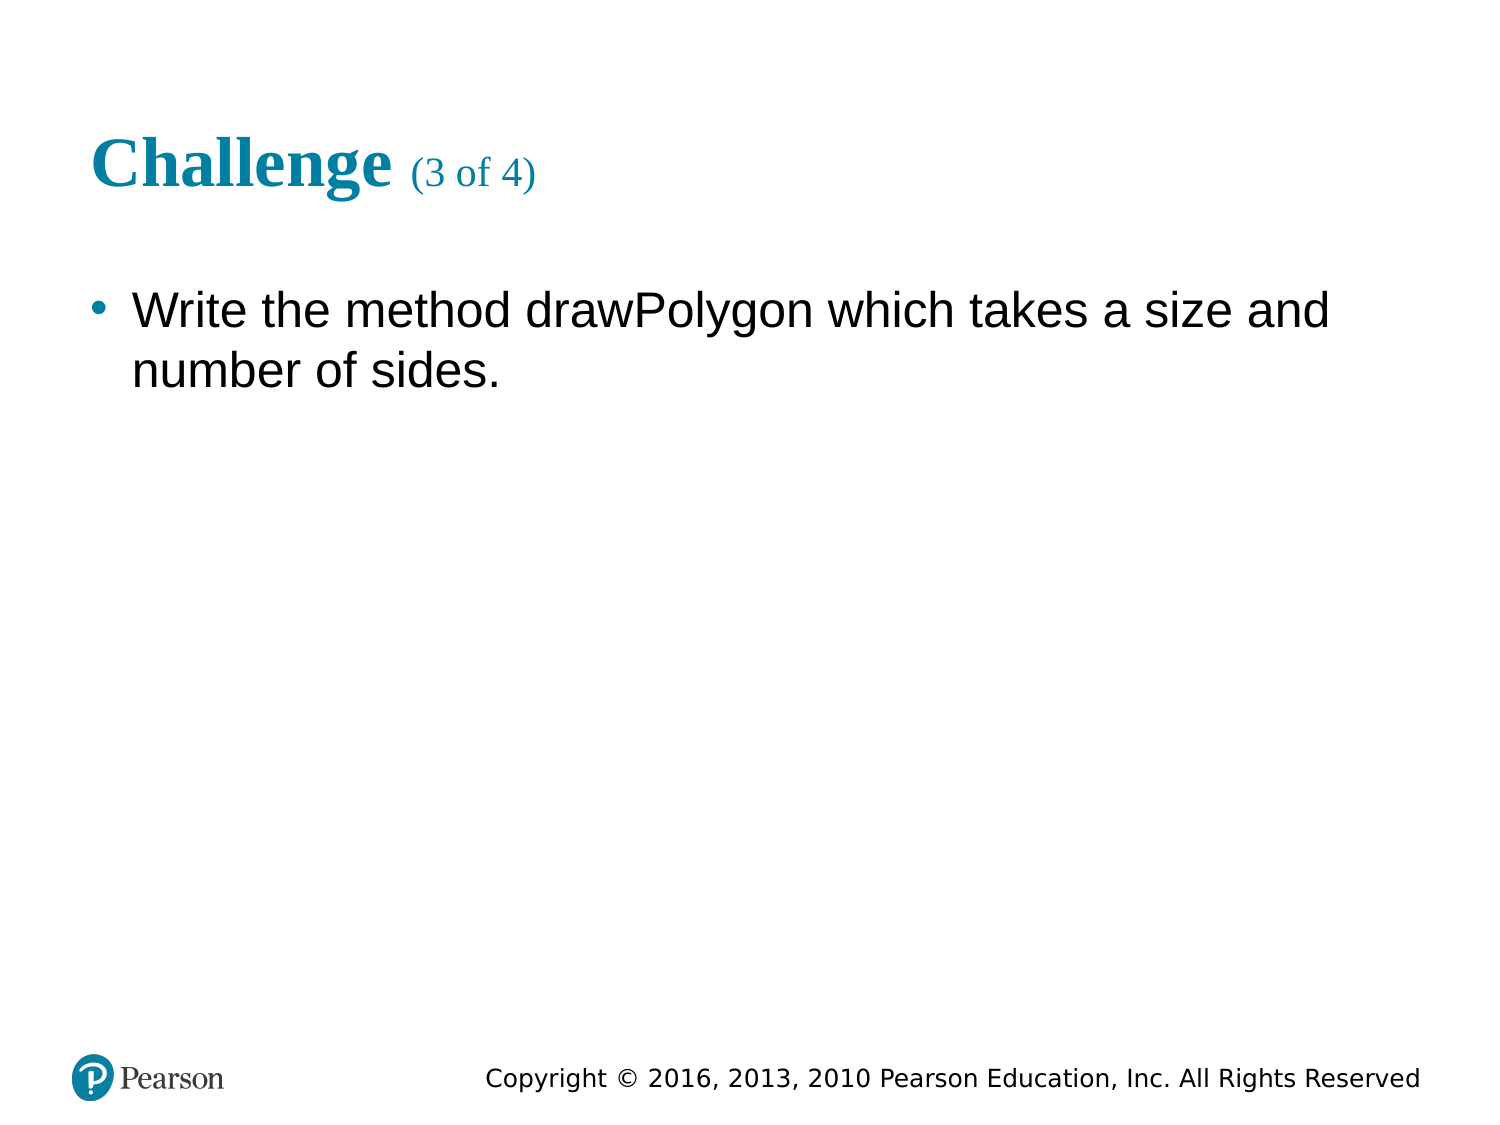

# Challenge (3 of 4)
Write the method drawPolygon which takes a size and number of sides.